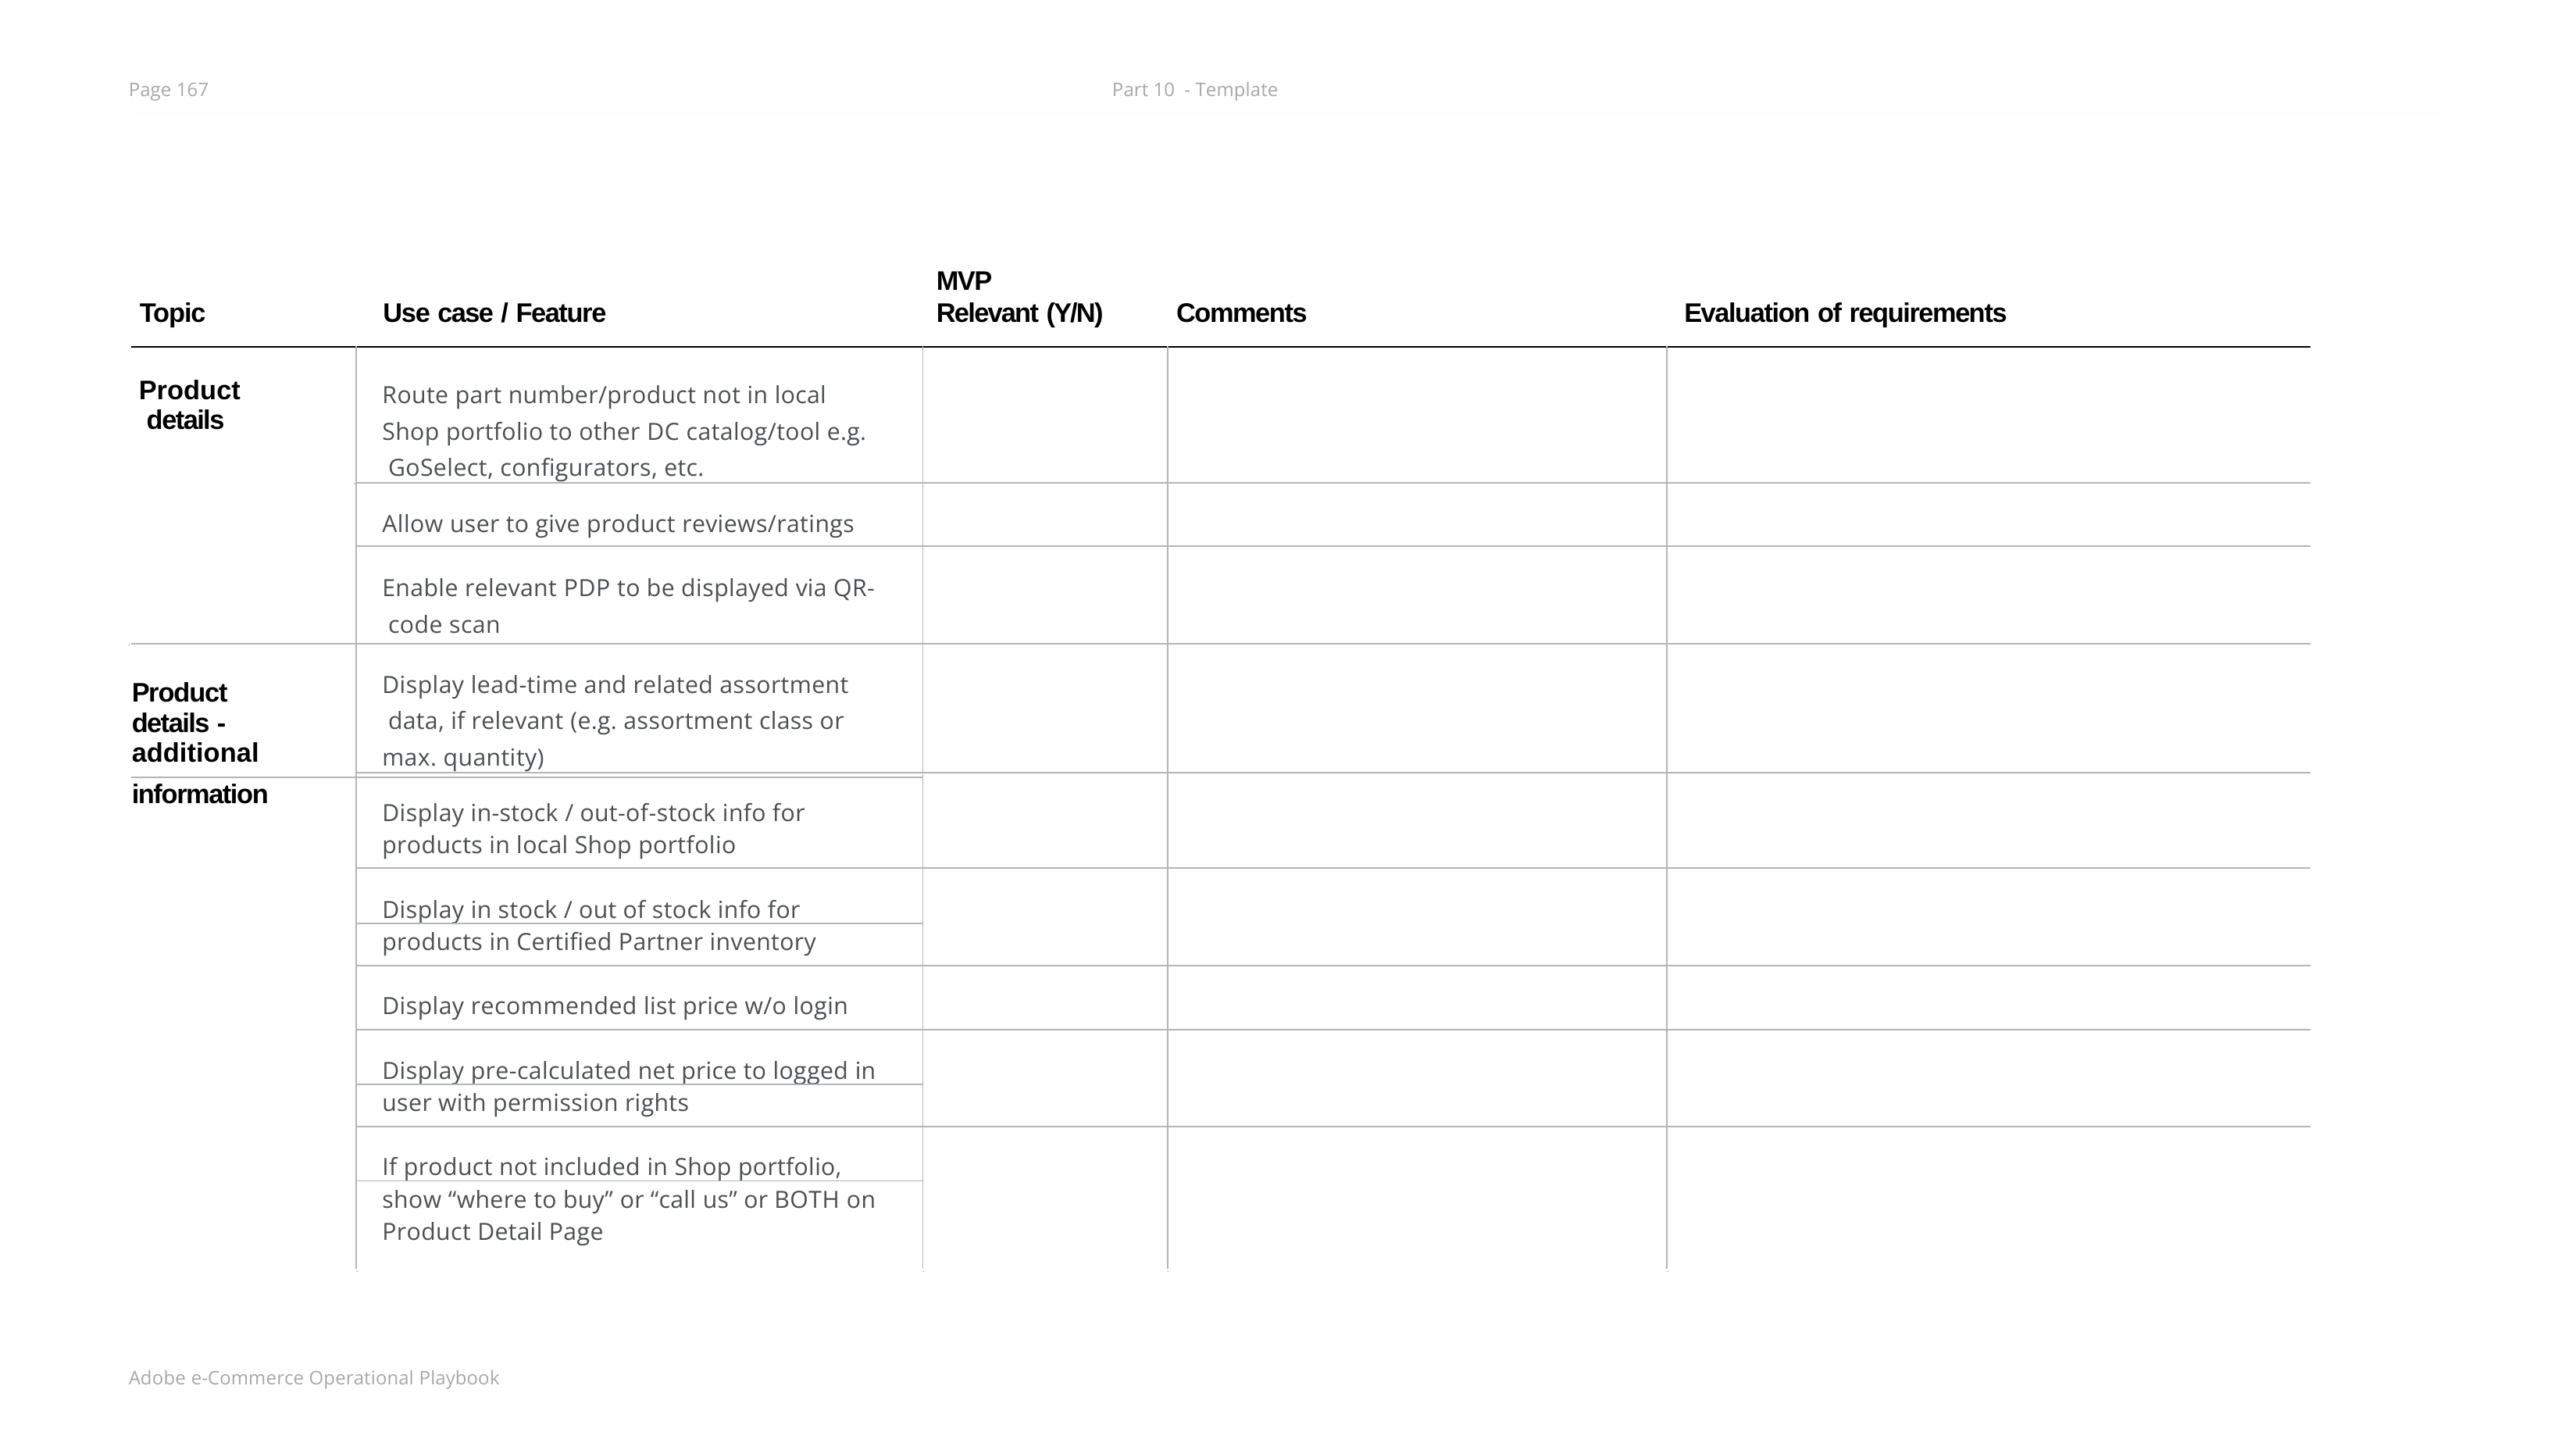

Page 167
Part 10 - Template
MVP
Relevant (Y/N)
Topic
Use case / Feature
Comments
Evaluation of requirements
| Product details | Route part number/product not in local Shop portfolio to other DC catalog/tool e.g. GoSelect, configurators, etc. |  |  |  |
| --- | --- | --- | --- | --- |
|  | Allow user to give product reviews/ratings |  |  |  |
|  | Enable relevant PDP to be displayed via QR- code scan |  |  |  |
| Product details - additional | Display lead-time and related assortment data, if relevant (e.g. assortment class or max. quantity) |  |  |  |
|  |  |  |  |  |
| information | Display in-stock / out-of-stock info for |  |  |  |
|  | products in local Shop portfolio |  |  |  |
|  | Display in stock / out of stock info for |  |  |  |
|  | products in Certified Partner inventory |  |  |  |
|  | Display recommended list price w/o login |  |  |  |
|  | Display pre-calculated net price to logged in |  |  |  |
|  | user with permission rights |  |  |  |
|  | If product not included in Shop portfolio, |  |  |  |
|  | show “where to buy” or “call us” or BOTH on |  |  |  |
|  | Product Detail Page |  |  |  |

Adobe e-Commerce Operational Playbook